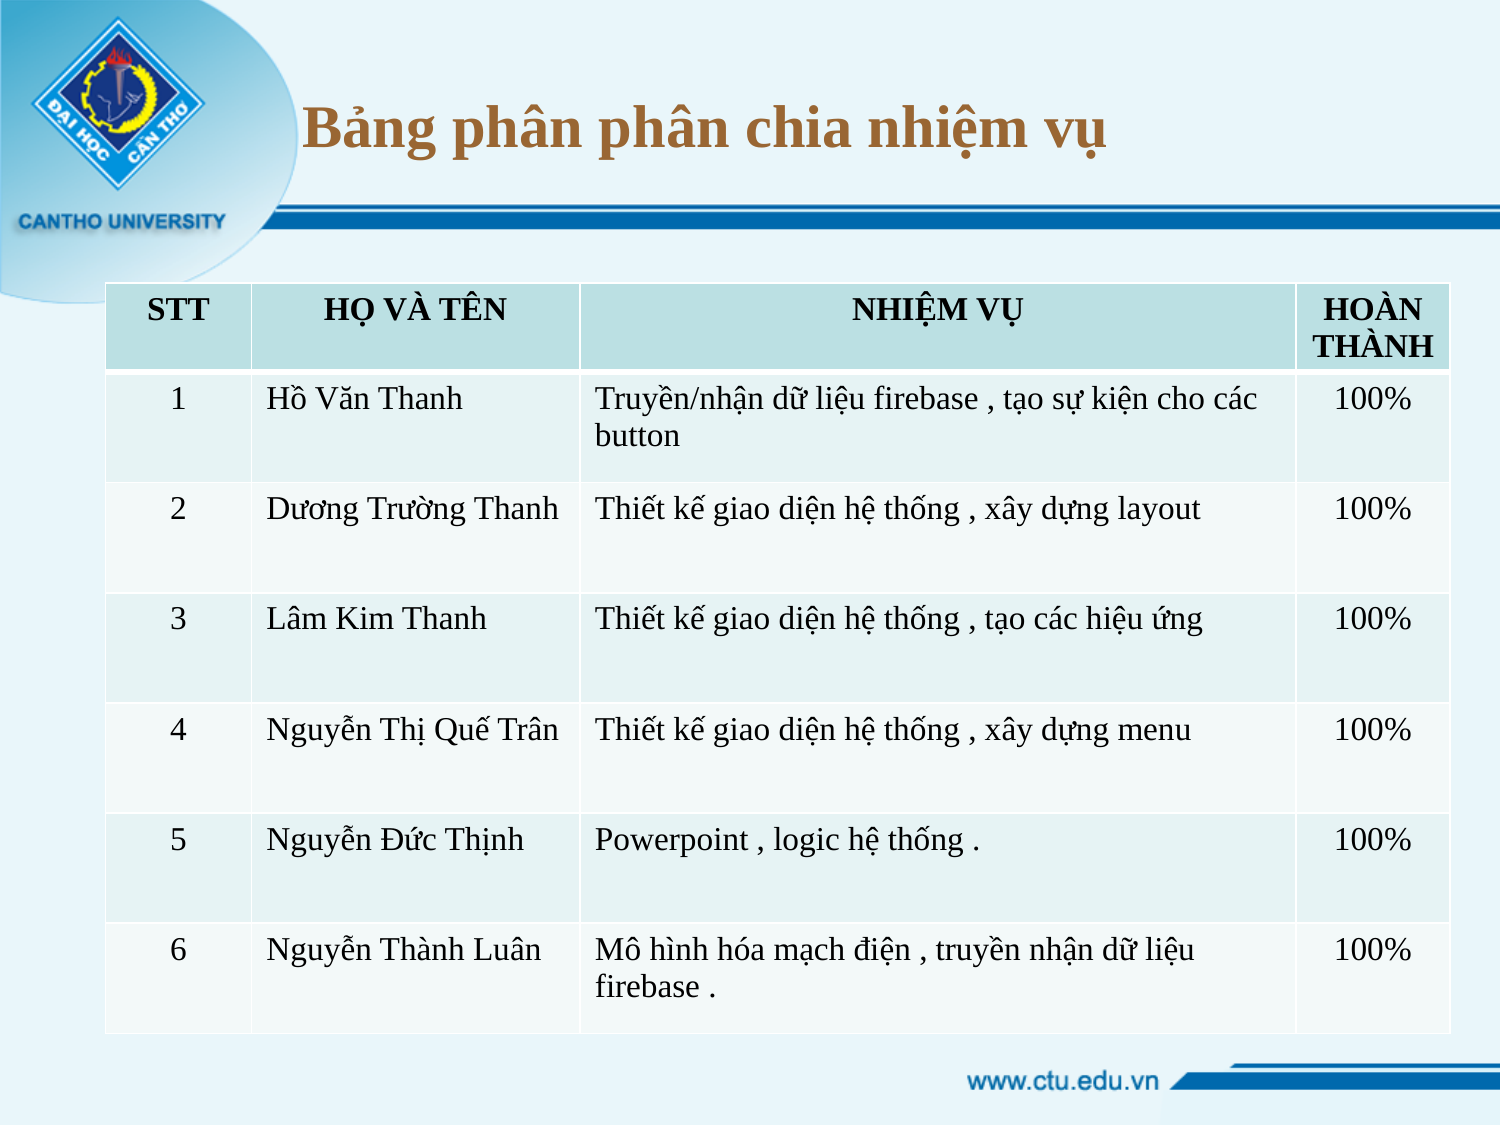

# Bảng phân phân chia nhiệm vụ
| STT | HỌ VÀ TÊN | NHIỆM VỤ | HOÀN THÀNH |
| --- | --- | --- | --- |
| 1 | Hồ Văn Thanh | Truyền/nhận dữ liệu firebase , tạo sự kiện cho các button | 100% |
| 2 | Dương Trường Thanh | Thiết kế giao diện hệ thống , xây dựng layout | 100% |
| 3 | Lâm Kim Thanh | Thiết kế giao diện hệ thống , tạo các hiệu ứng | 100% |
| 4 | Nguyễn Thị Quế Trân | Thiết kế giao diện hệ thống , xây dựng menu | 100% |
| 5 | Nguyễn Đức Thịnh | Powerpoint , logic hệ thống . | 100% |
| 6 | Nguyễn Thành Luân | Mô hình hóa mạch điện , truyền nhận dữ liệu firebase . | 100% |